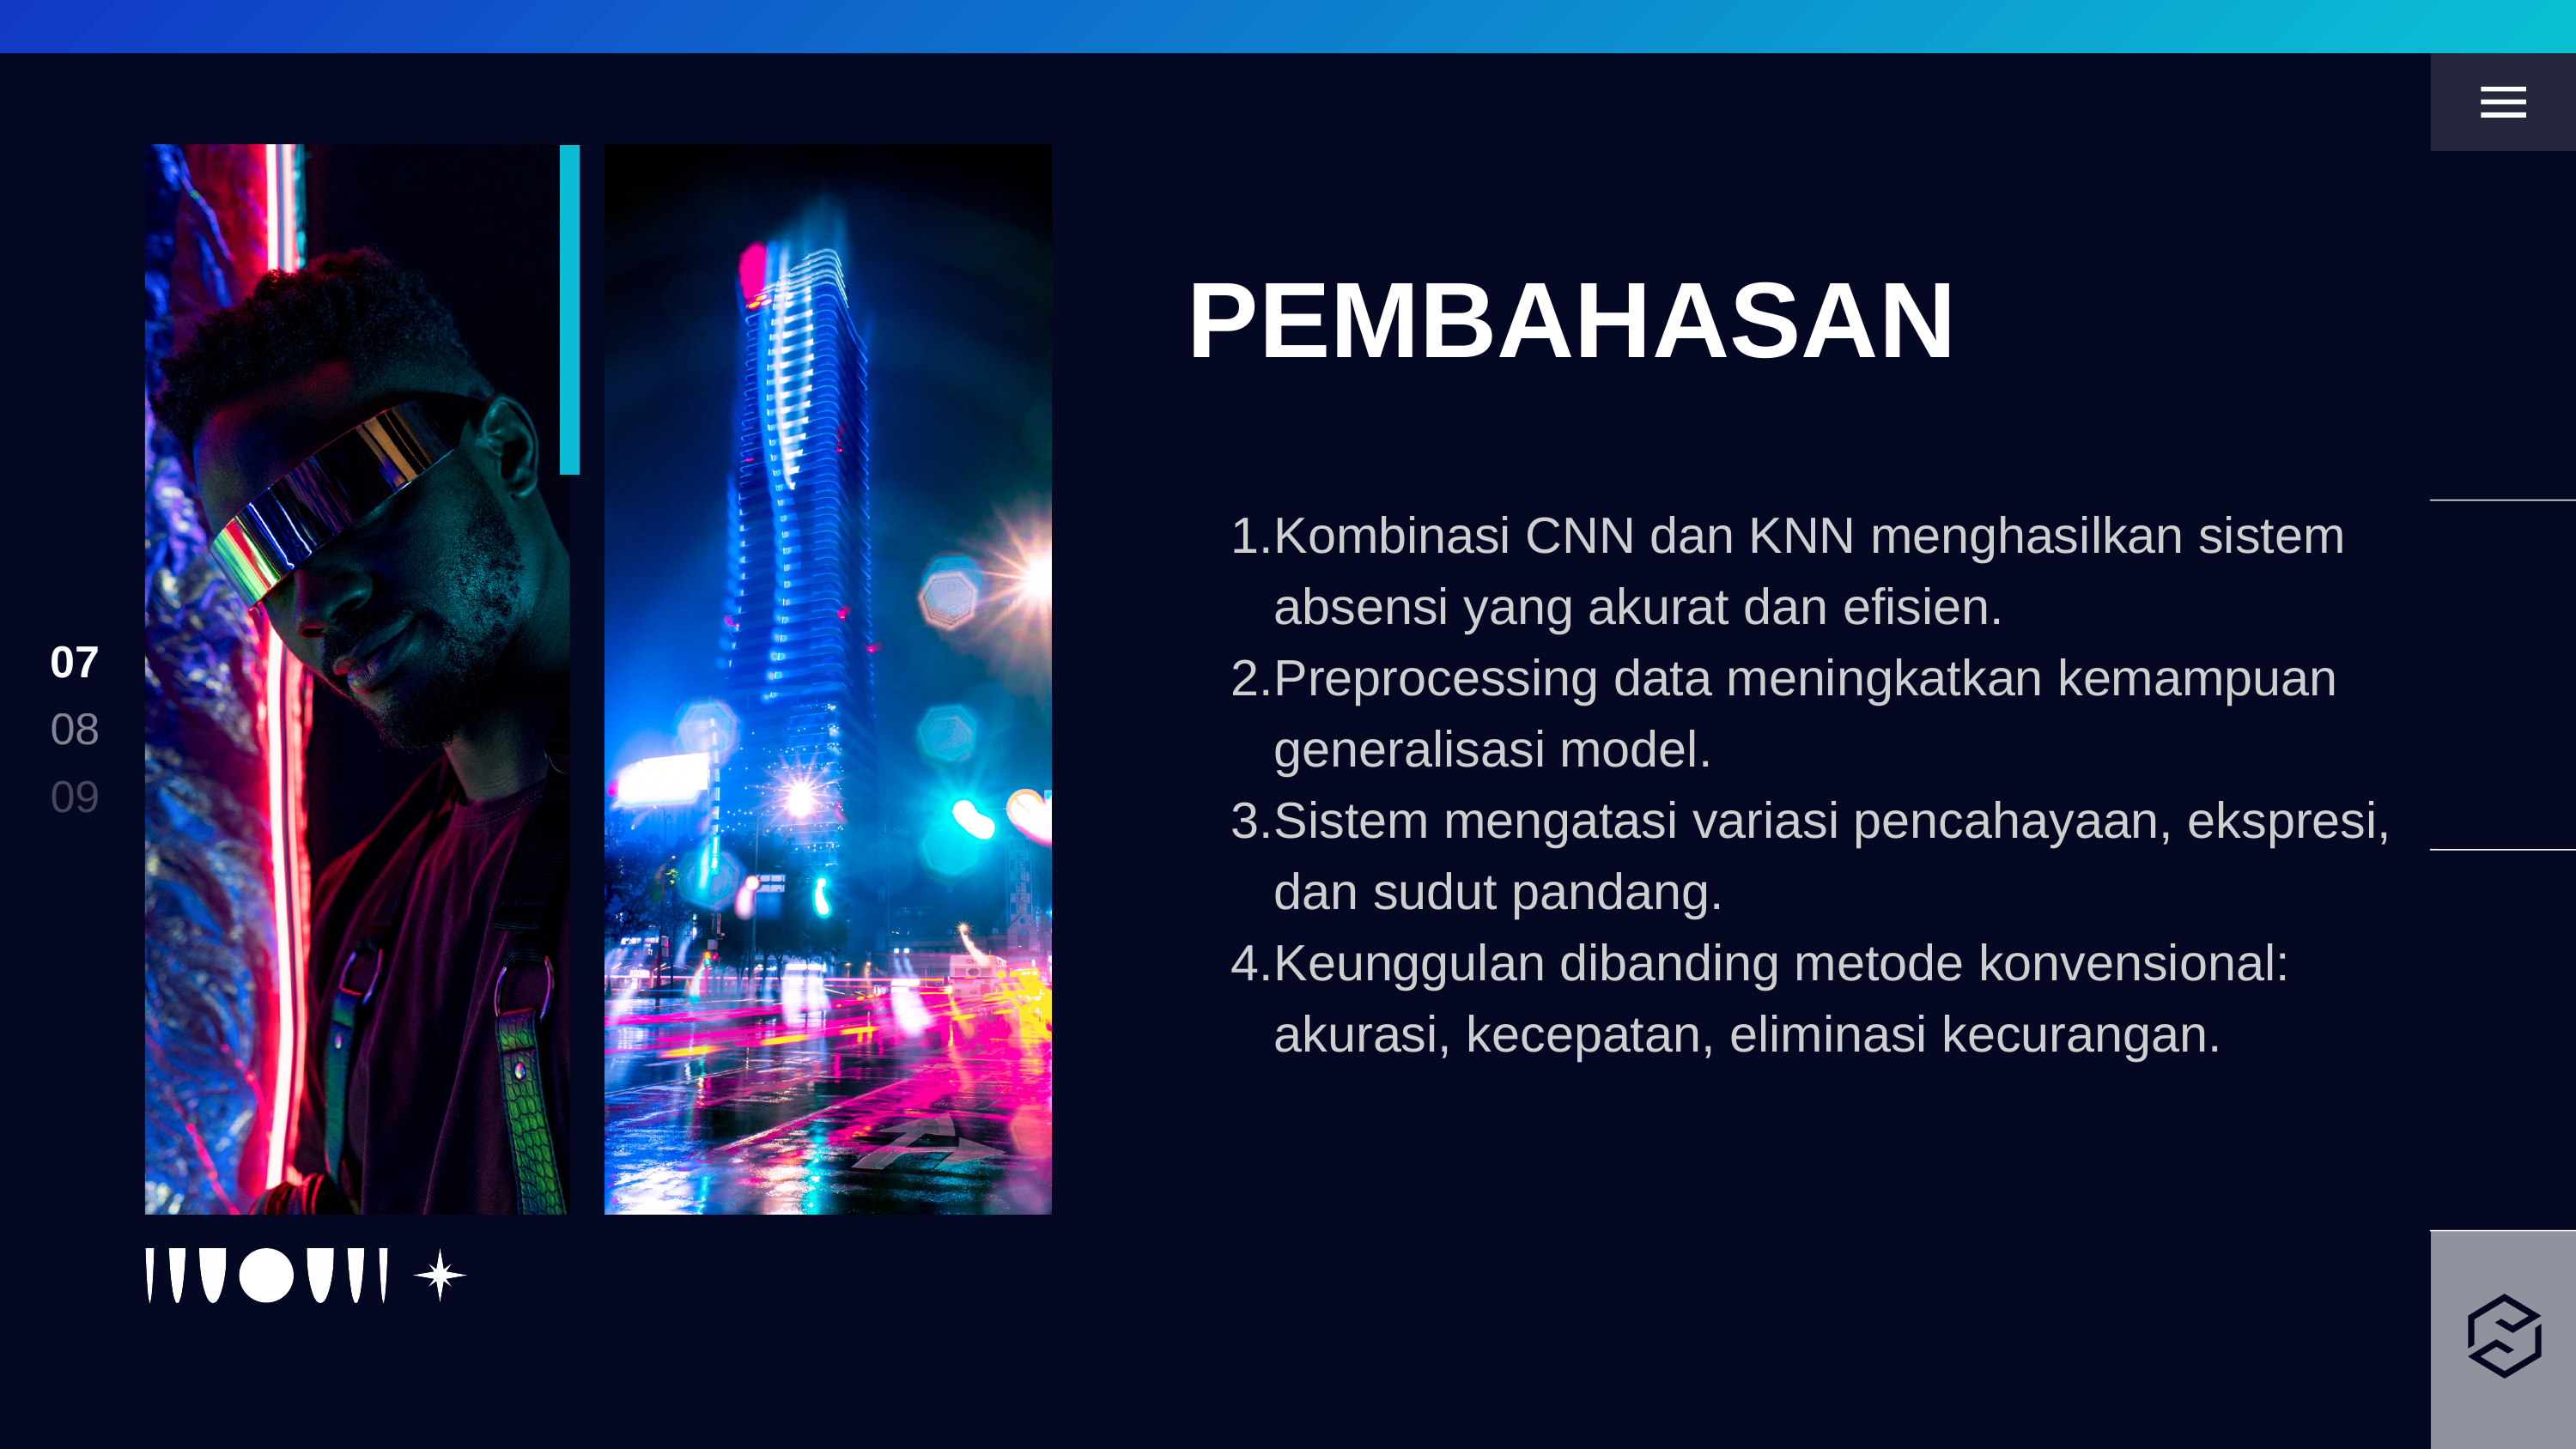

PEMBAHASAN
Kombinasi CNN dan KNN menghasilkan sistem absensi yang akurat dan efisien.
Preprocessing data meningkatkan kemampuan generalisasi model.
Sistem mengatasi variasi pencahayaan, ekspresi, dan sudut pandang.
Keunggulan dibanding metode konvensional: akurasi, kecepatan, eliminasi kecurangan.

07
08
09